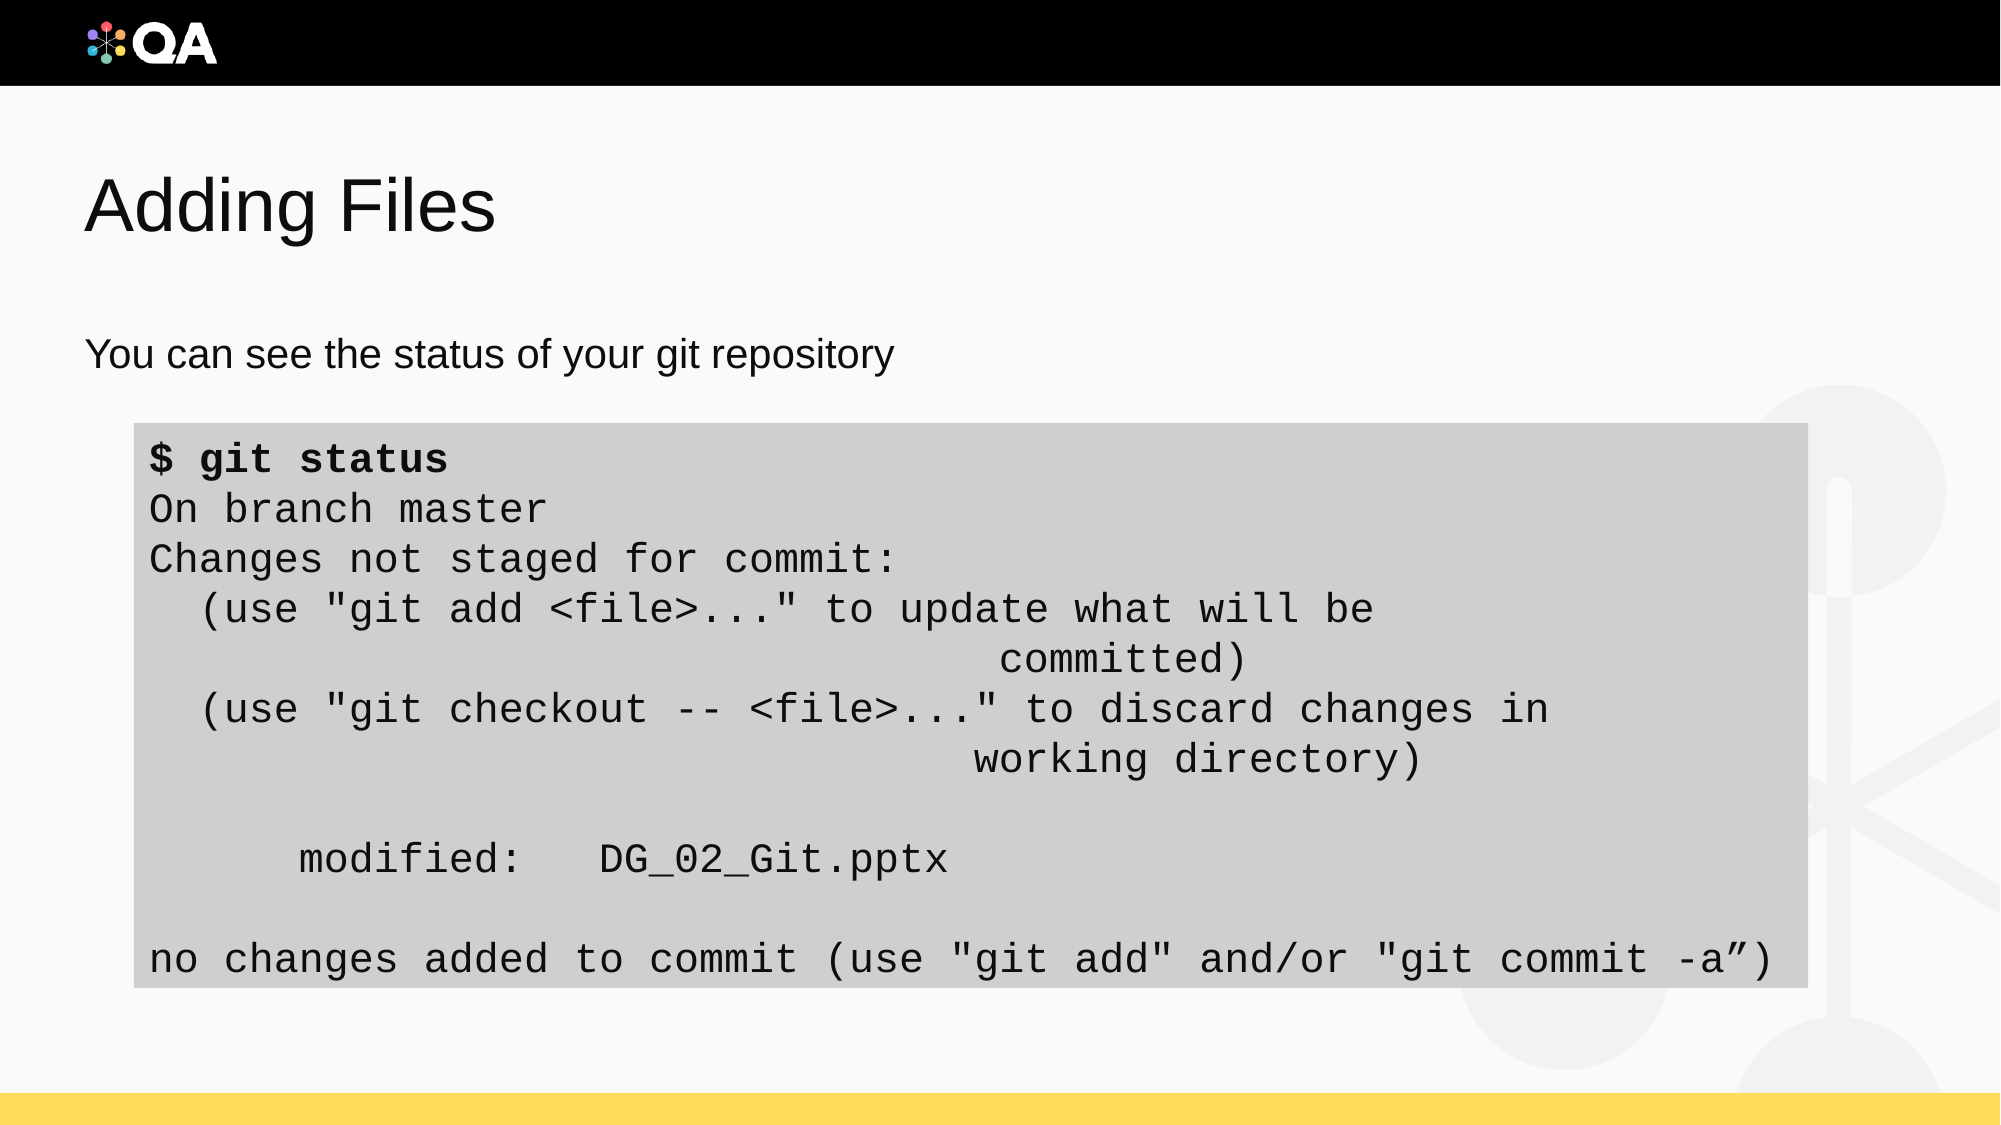

# Adding Files
You can see the status of your git repository

$ git status
On branch master
Changes not staged for commit:
  (use "git add <file>..." to update what will be 							    committed)
  (use "git checkout -- <file>..." to discard changes in 						   working directory)

	modified:   DG_02_Git.pptx

no changes added to commit (use "git add" and/or "git commit -a”)